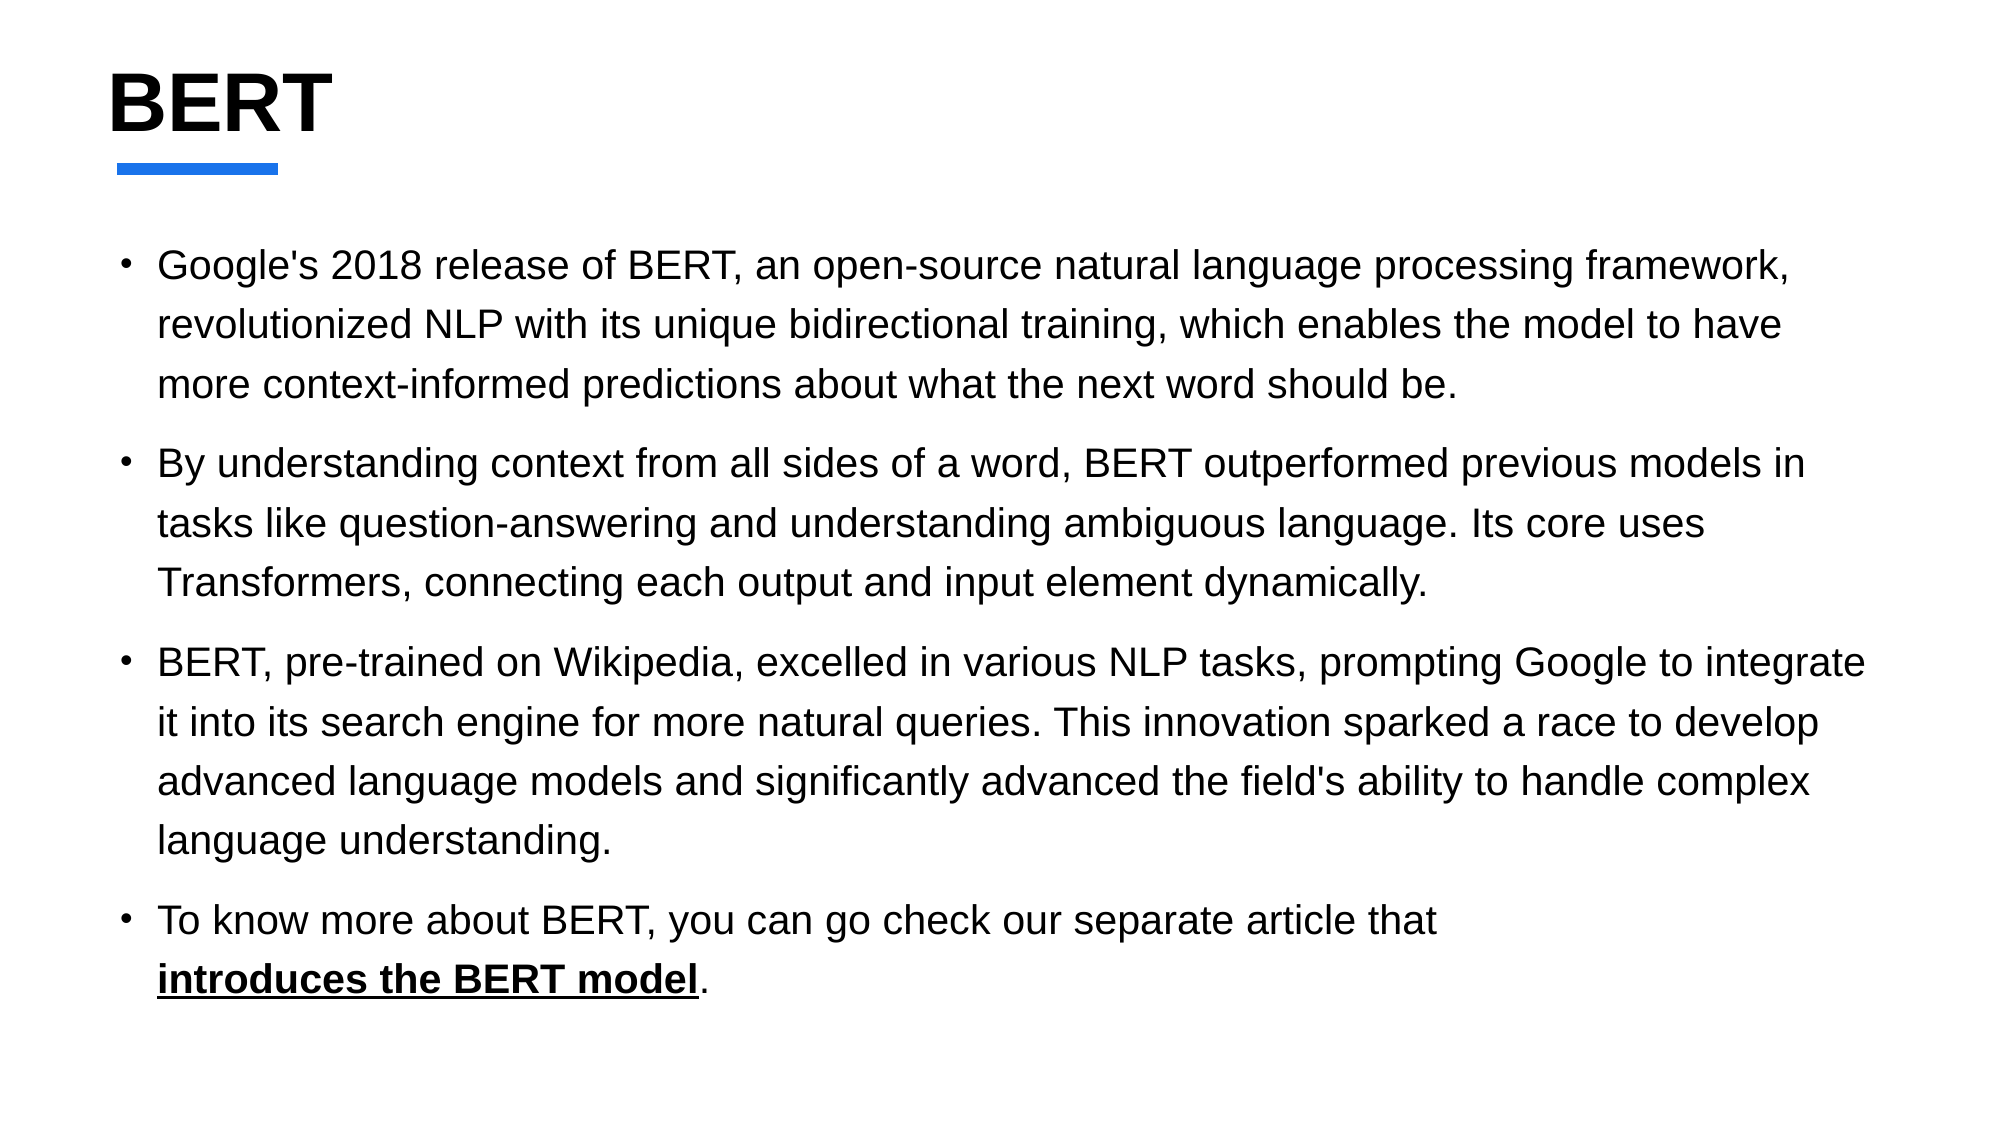

# BERT
Google's 2018 release of BERT, an open-source natural language processing framework, revolutionized NLP with its unique bidirectional training, which enables the model to have more context-informed predictions about what the next word should be.
By understanding context from all sides of a word, BERT outperformed previous models in tasks like question-answering and understanding ambiguous language. Its core uses Transformers, connecting each output and input element dynamically.
BERT, pre-trained on Wikipedia, excelled in various NLP tasks, prompting Google to integrate it into its search engine for more natural queries. This innovation sparked a race to develop advanced language models and significantly advanced the field's ability to handle complex language understanding.
To know more about BERT, you can go check our separate article that introduces the BERT model.